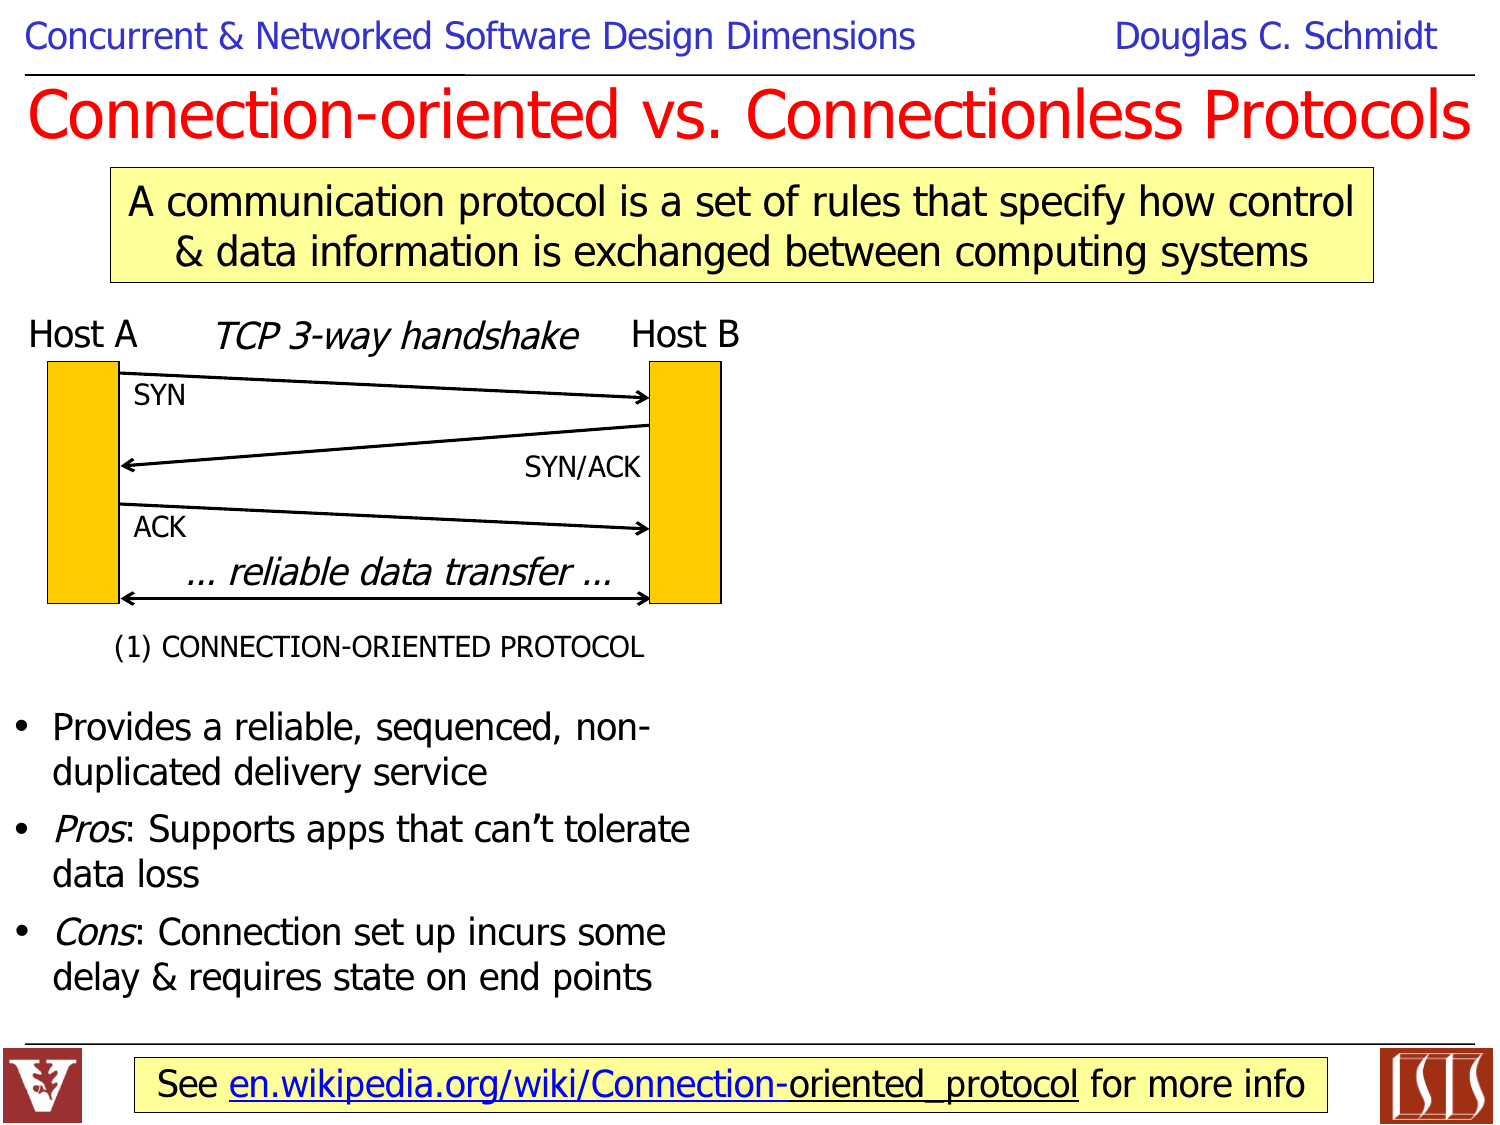

# Connection-oriented vs. Connectionless Protocols
A communication protocol is a set of rules that specify how control & data information is exchanged between computing systems
Host A
Host B
TCP 3-way handshake

SYN
SYN/ACK
ACK
… reliable data transfer …
(1) Connection-oriented protocol
Provides a reliable, sequenced, non-duplicated delivery service
Pros: Supports apps that can’t tolerate data loss
Cons: Connection set up incurs some delay & requires state on end points
See en.wikipedia.org/wiki/Connection-oriented_protocol for more info